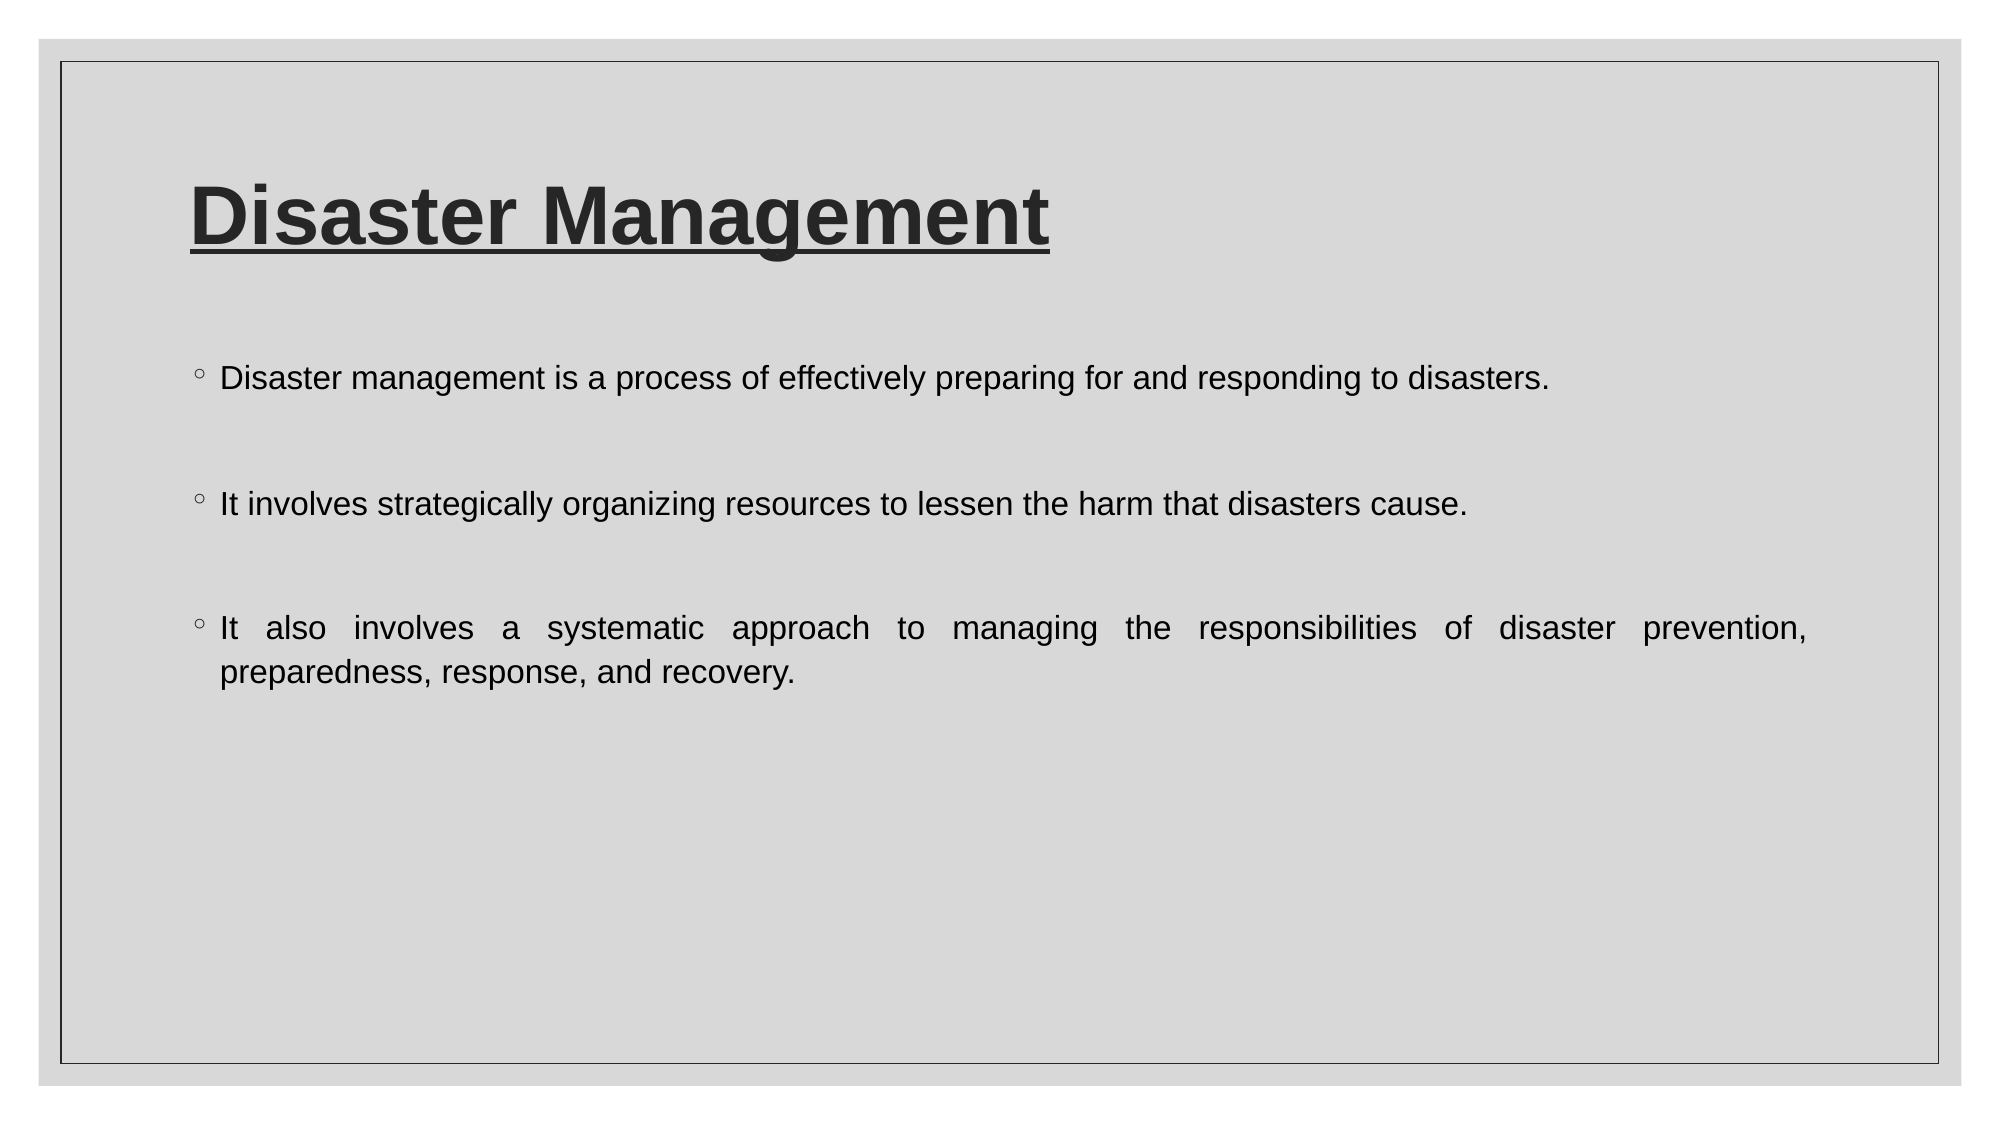

# Disaster Management
Disaster management is a process of effectively preparing for and responding to disasters.

It involves strategically organizing resources to lessen the harm that disasters cause.

It also involves a systematic approach to managing the responsibilities of disaster prevention, preparedness, response, and recovery.